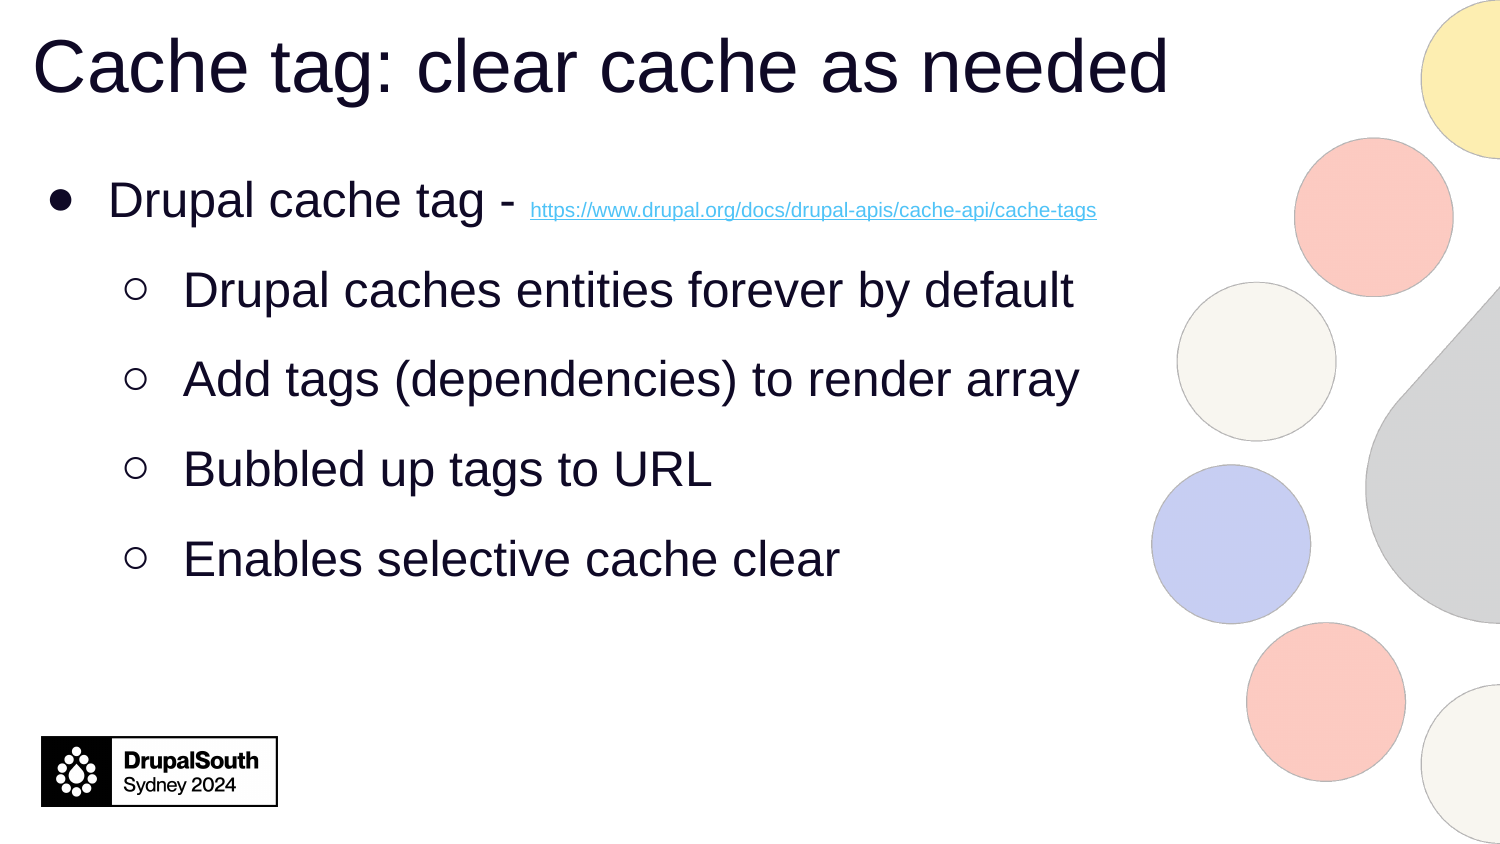

# Cache tag: clear cache as needed
Drupal cache tag - https://www.drupal.org/docs/drupal-apis/cache-api/cache-tags
Drupal caches entities forever by default
Add tags (dependencies) to render array
Bubbled up tags to URL
Enables selective cache clear